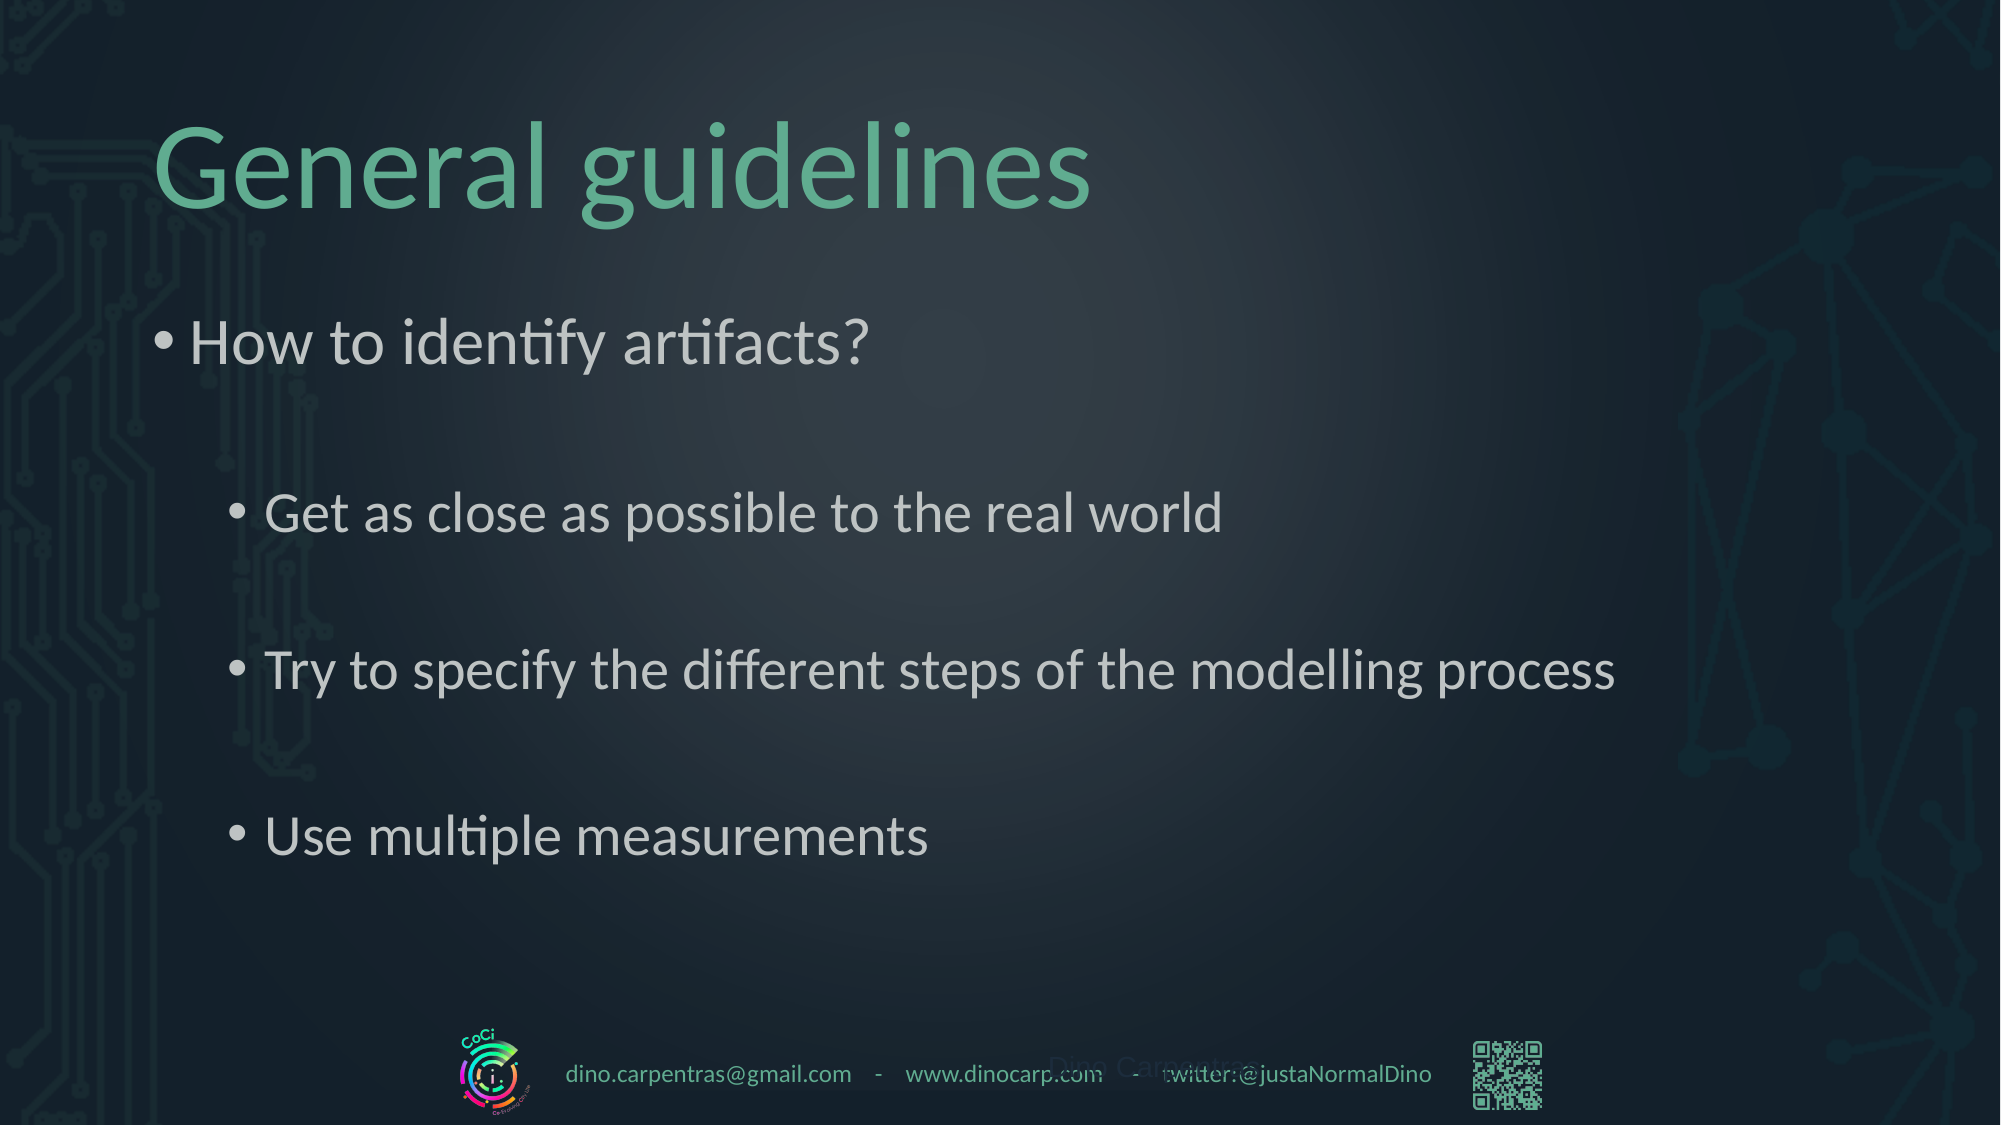

# General guidelines
How to identify artifacts?

Get as close as possible to the real world

Try to specify the different steps of the modelling process

Use multiple measurements
Dino Carpentras